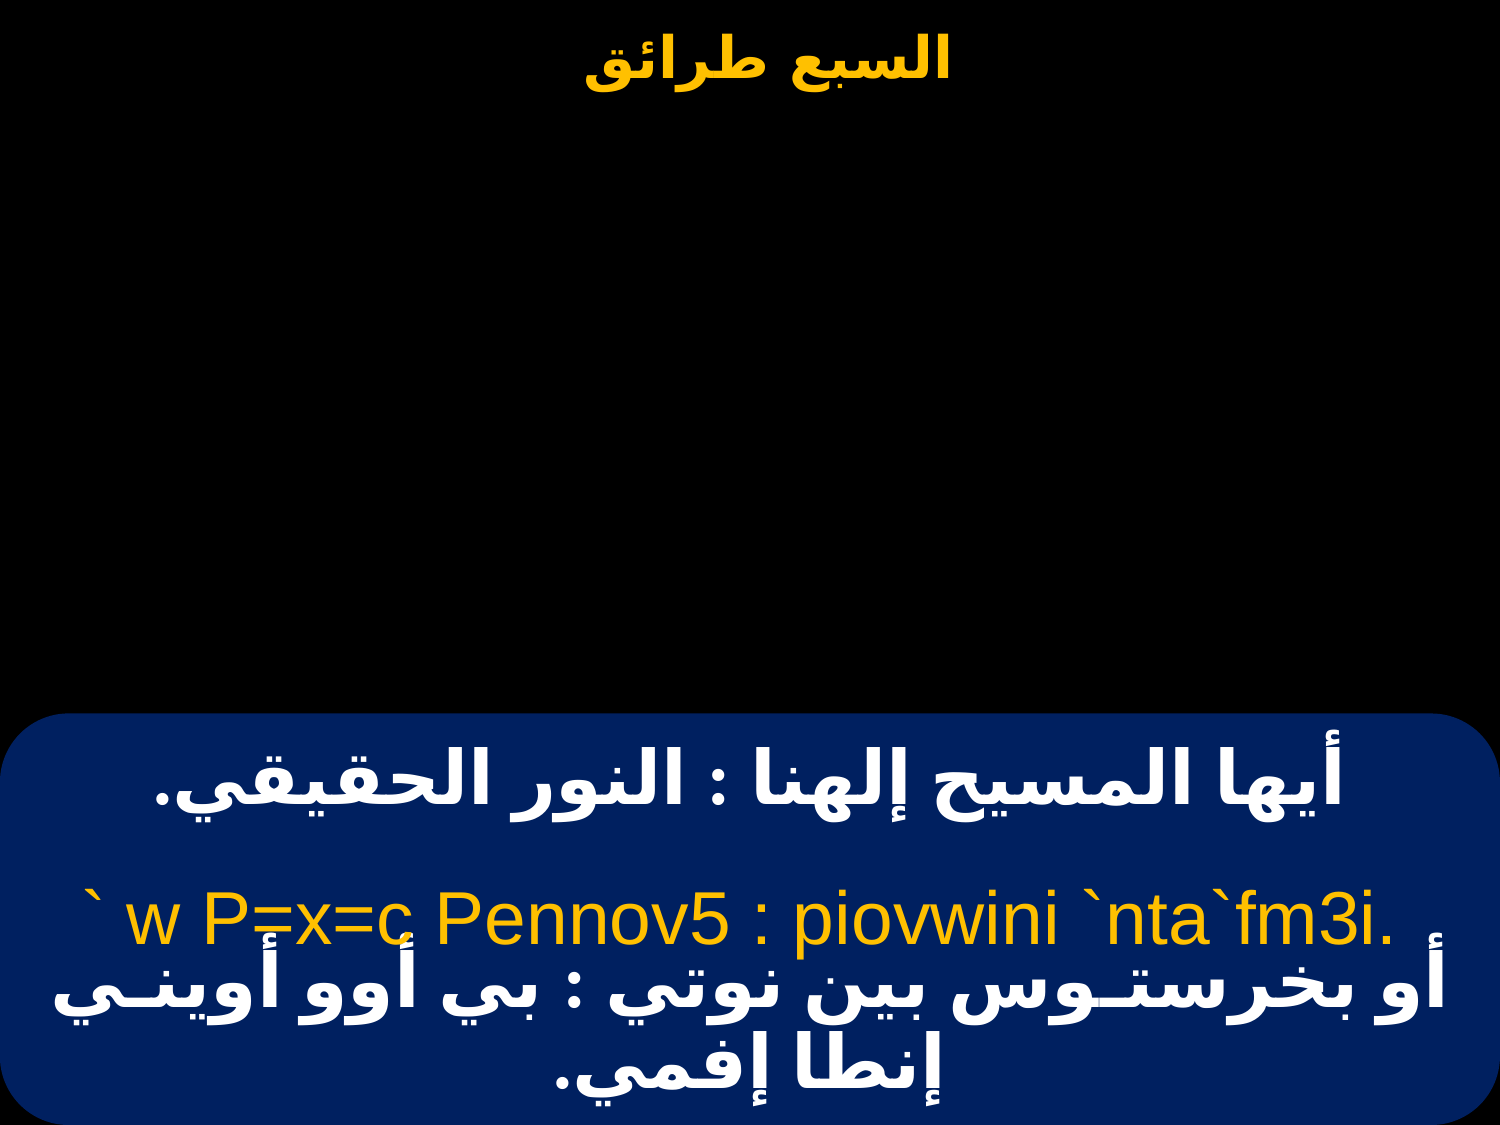

# أيها المسيح إلهنا : النور الحقيقي.
` w P=x=c Pennov5 : piovwini `nta`fm3i.
أو بخرستـوس بين نوتي : بي أوو أوينـي إنطا إفمي.